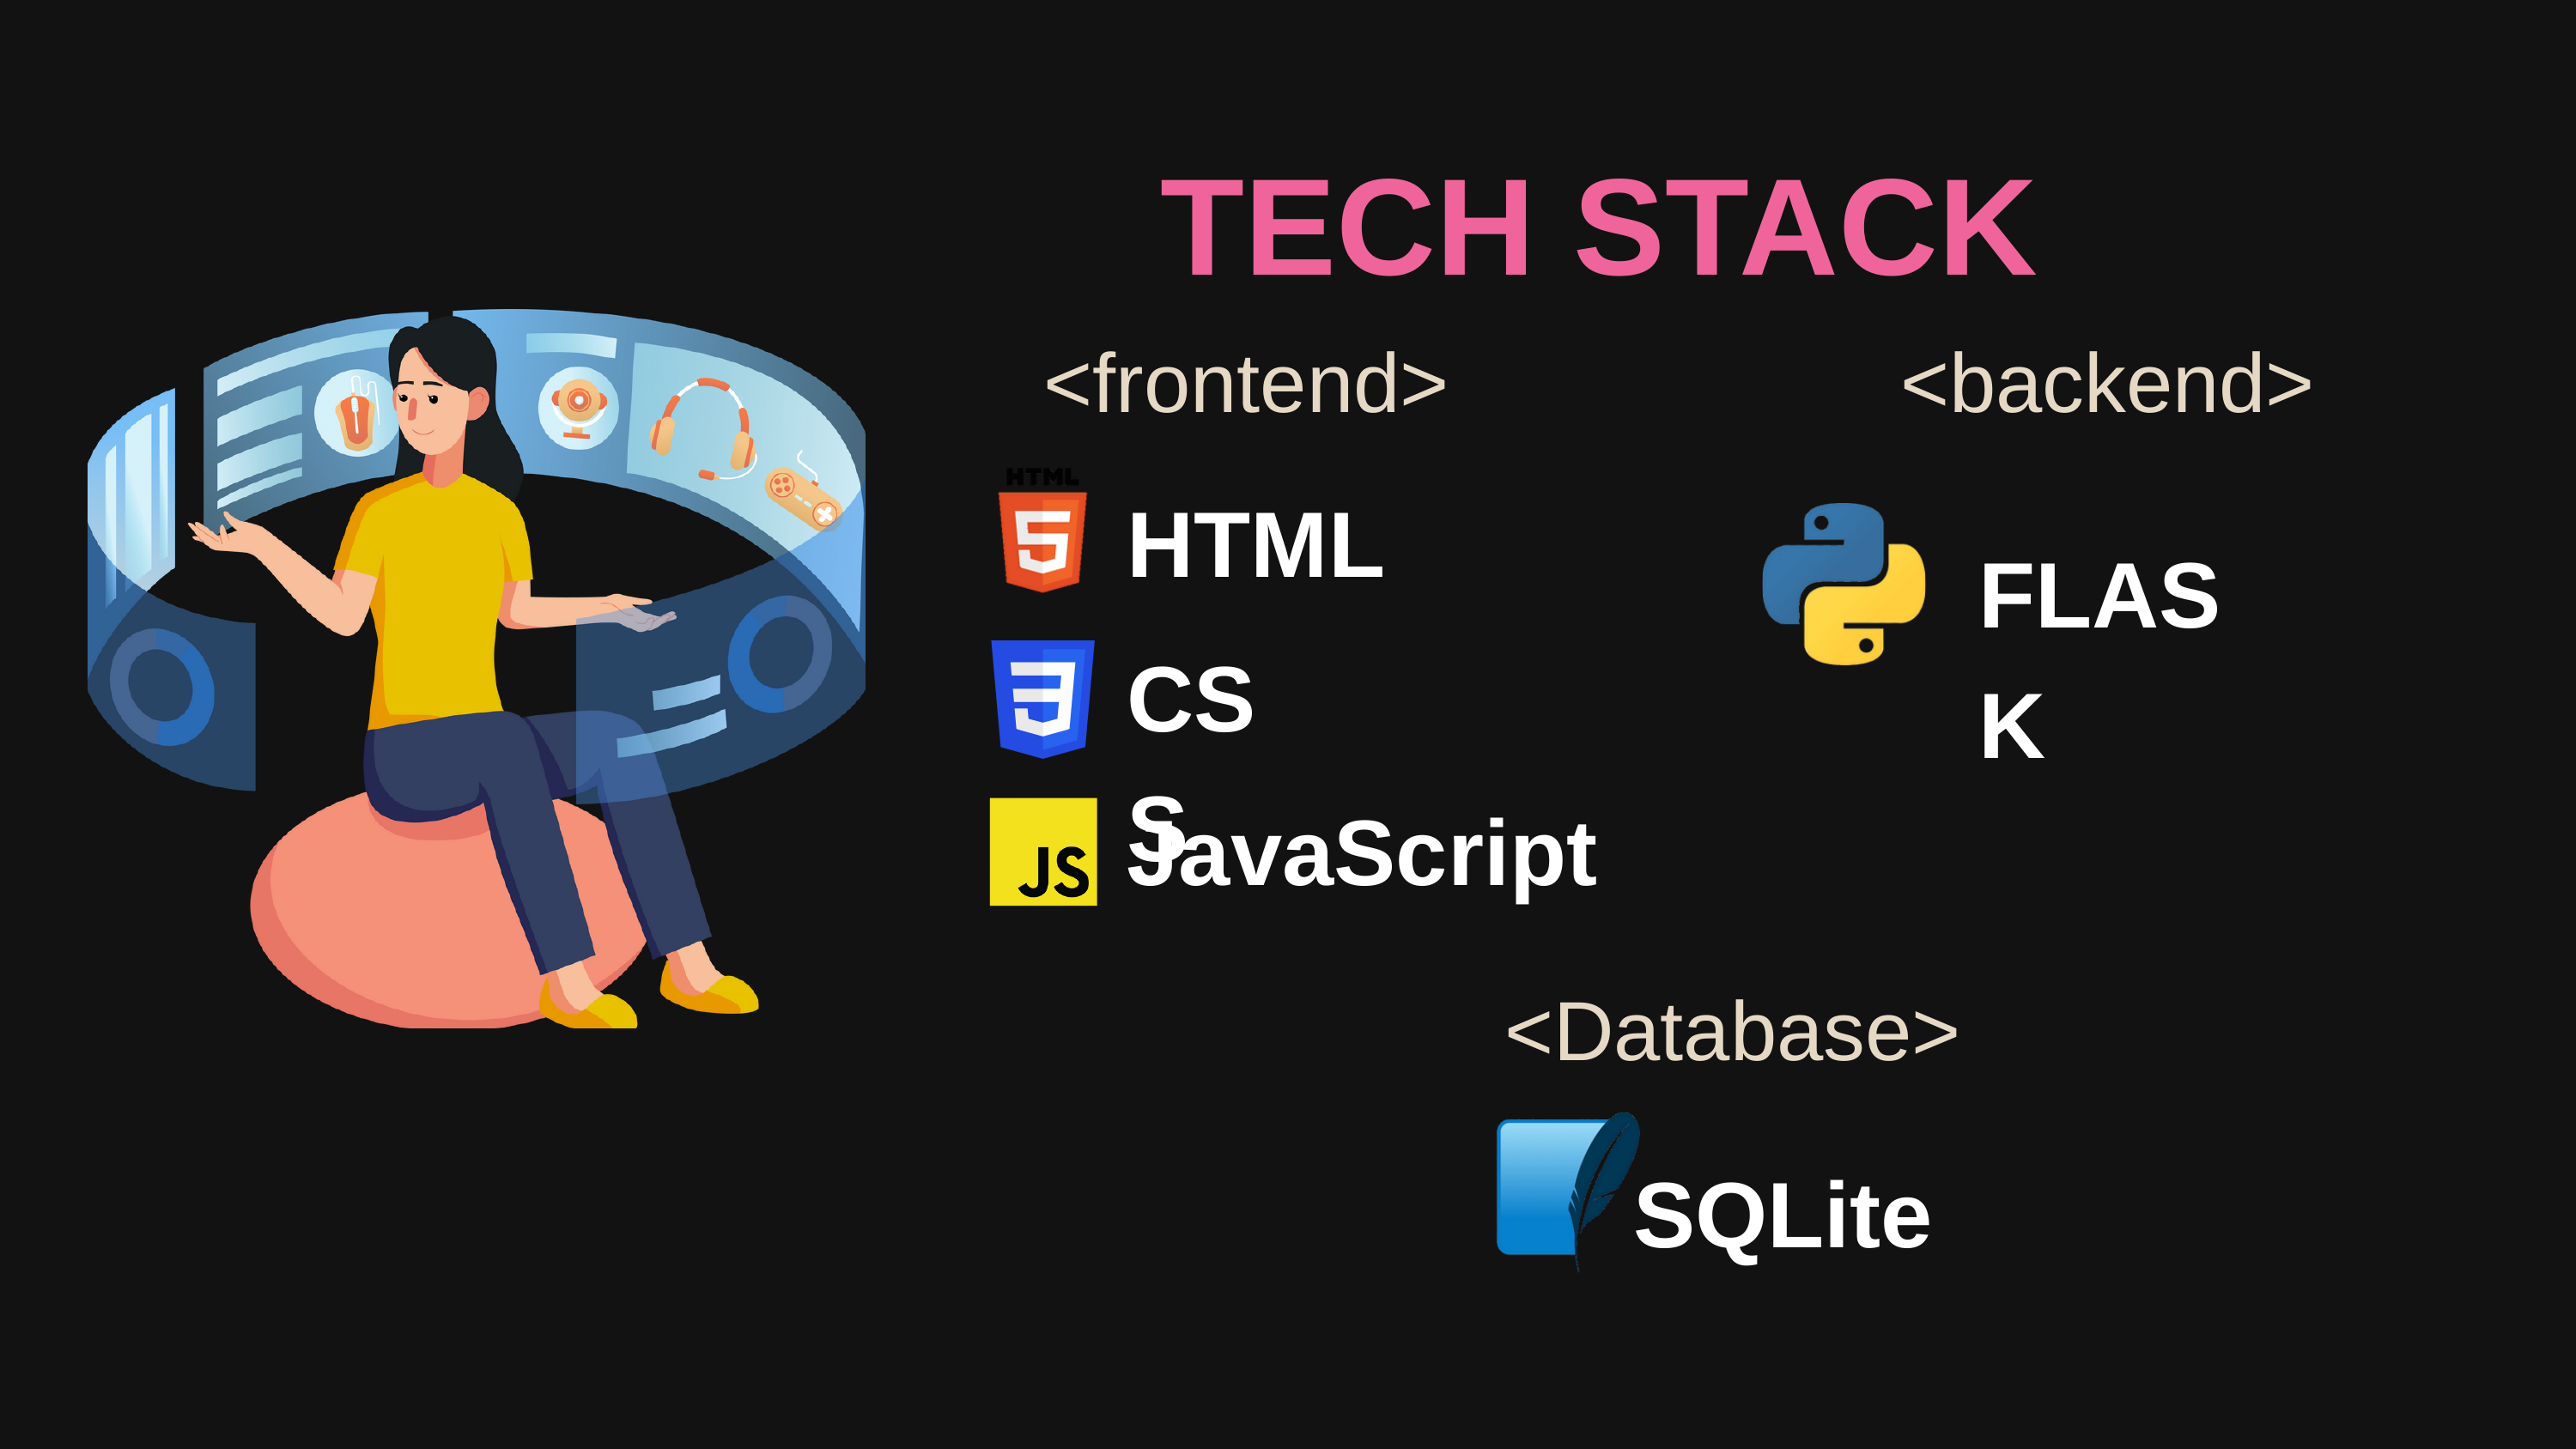

TECH STACK

<frontend>
<backend>

HTML

FLASK
CSS

JavaScript

<Database>

SQLite